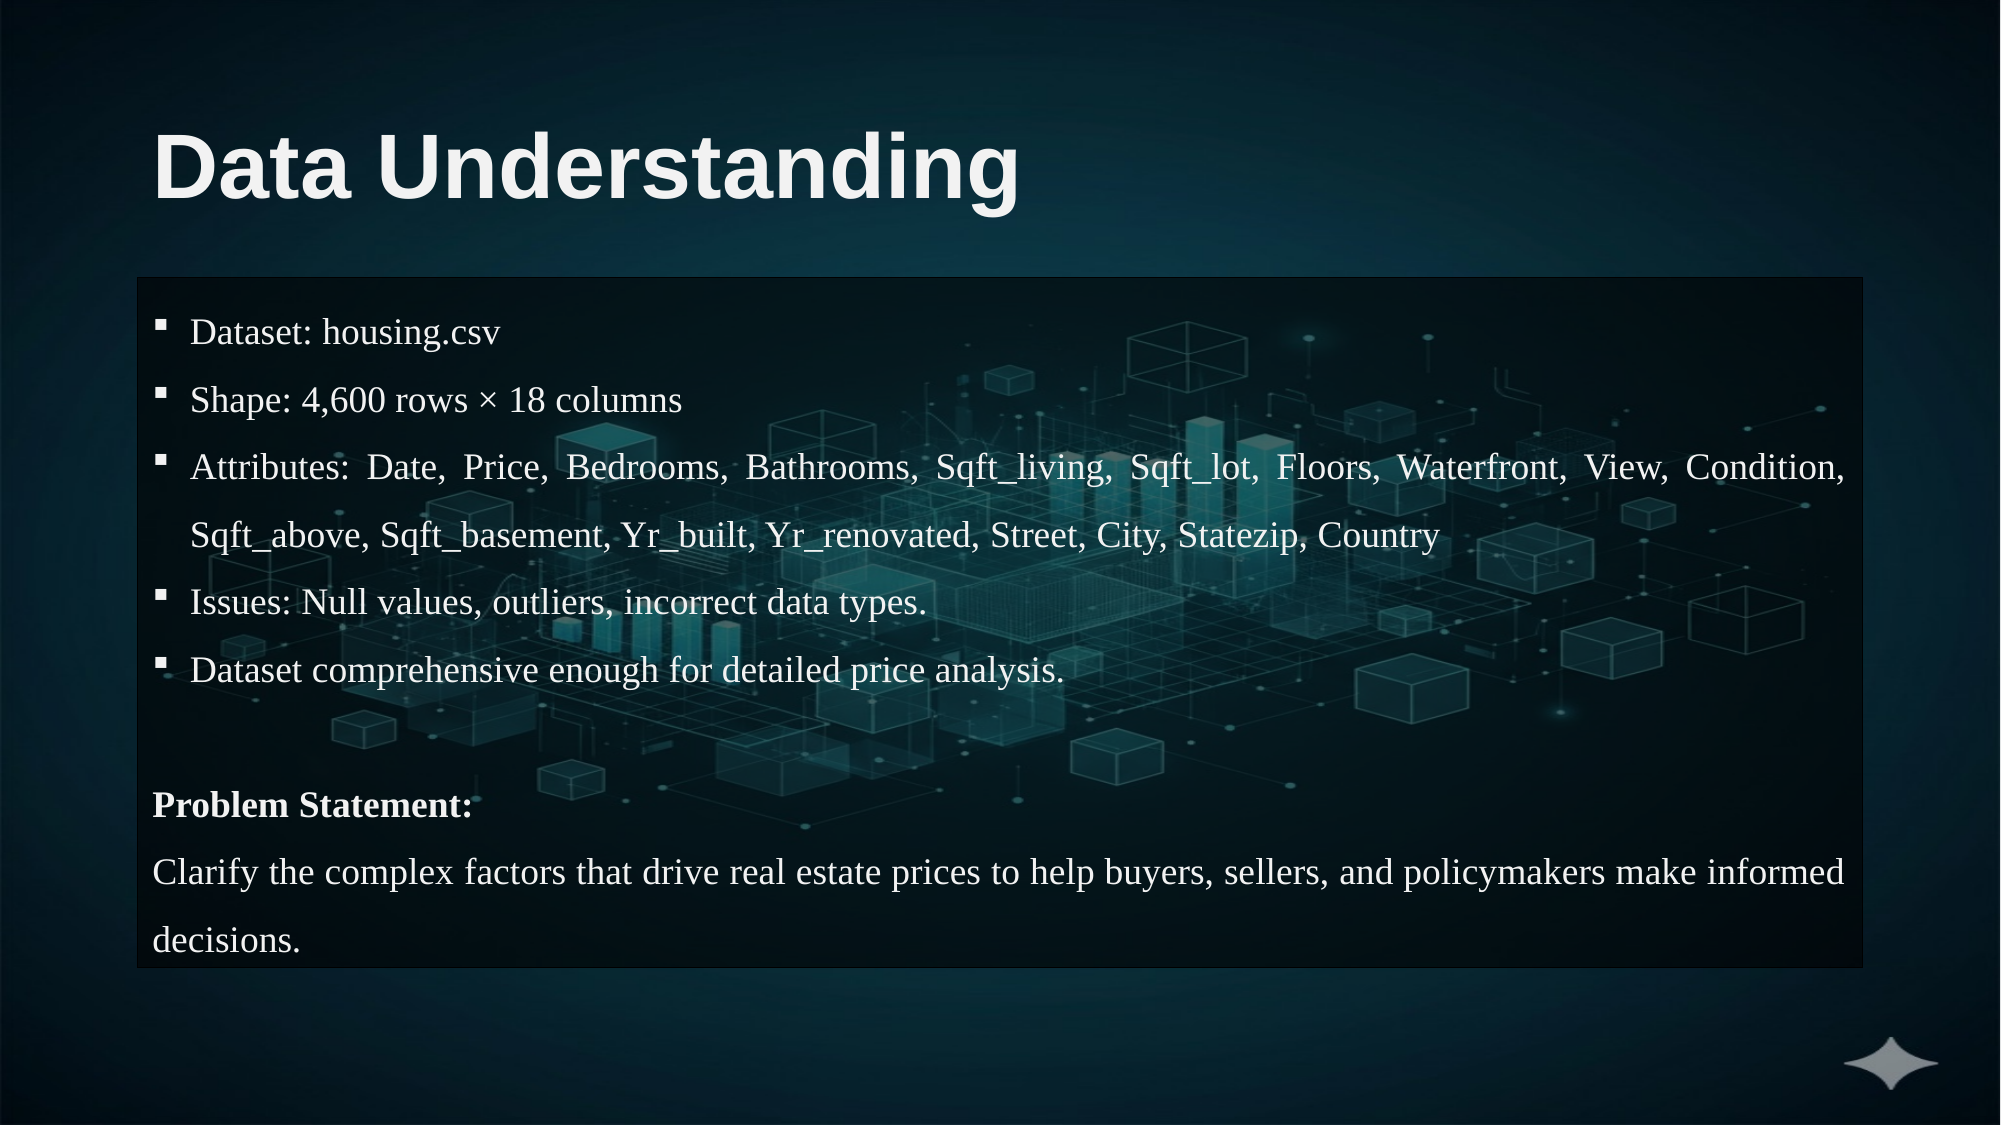

# Data Understanding
Dataset: housing.csv
Shape: 4,600 rows × 18 columns
Attributes: Date, Price, Bedrooms, Bathrooms, Sqft_living, Sqft_lot, Floors, Waterfront, View, Condition, Sqft_above, Sqft_basement, Yr_built, Yr_renovated, Street, City, Statezip, Country
Issues: Null values, outliers, incorrect data types.
Dataset comprehensive enough for detailed price analysis.

Problem Statement:
Clarify the complex factors that drive real estate prices to help buyers, sellers, and policymakers make informed decisions.